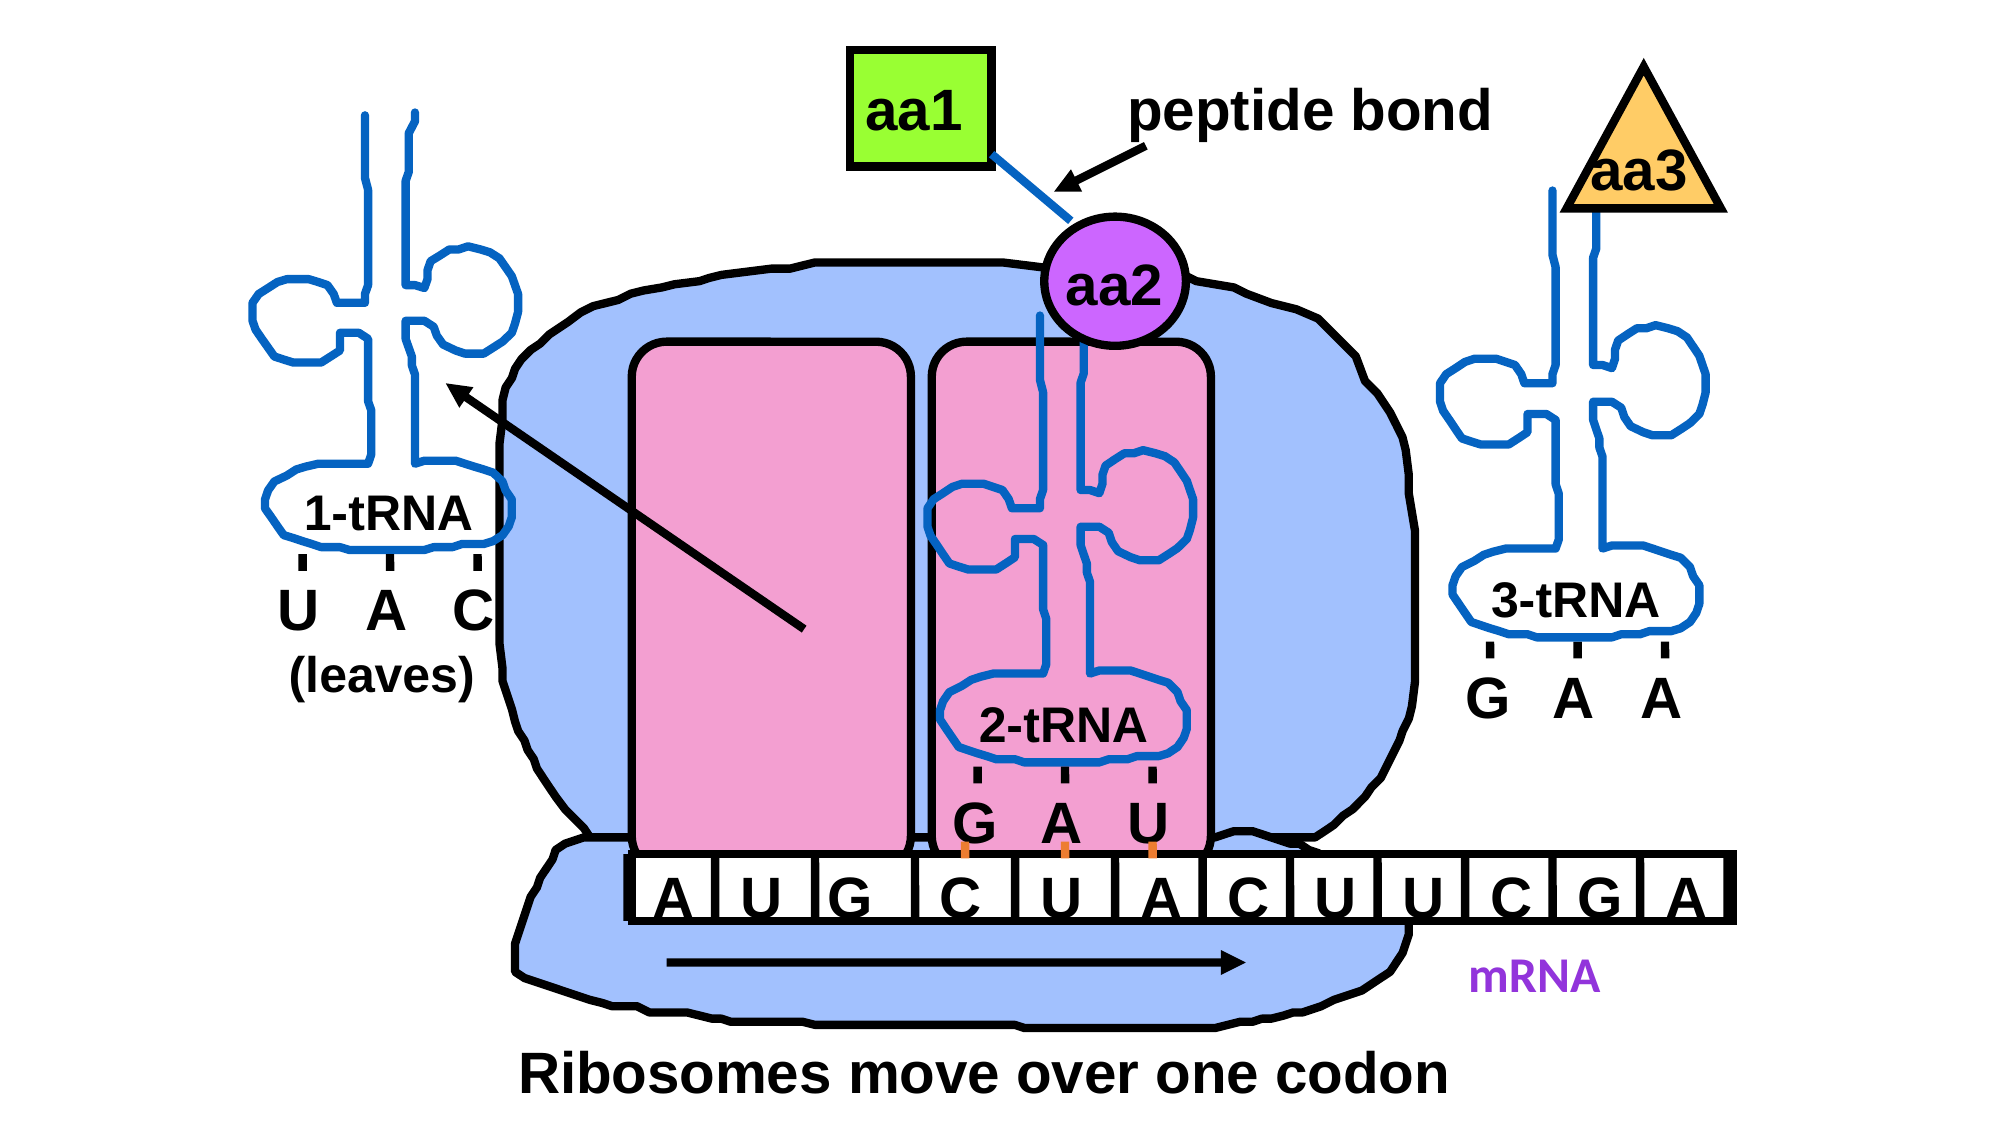

aa1
peptide bond

aa3

3-tRNA

G
A
A

aa2

1-tRNA

U
A
C
(leaves)
2-tRNA

G
A
U

A
U
G
C
U
A
C
U
U
C
G
A

mRNA

Ribosomes move over one codon